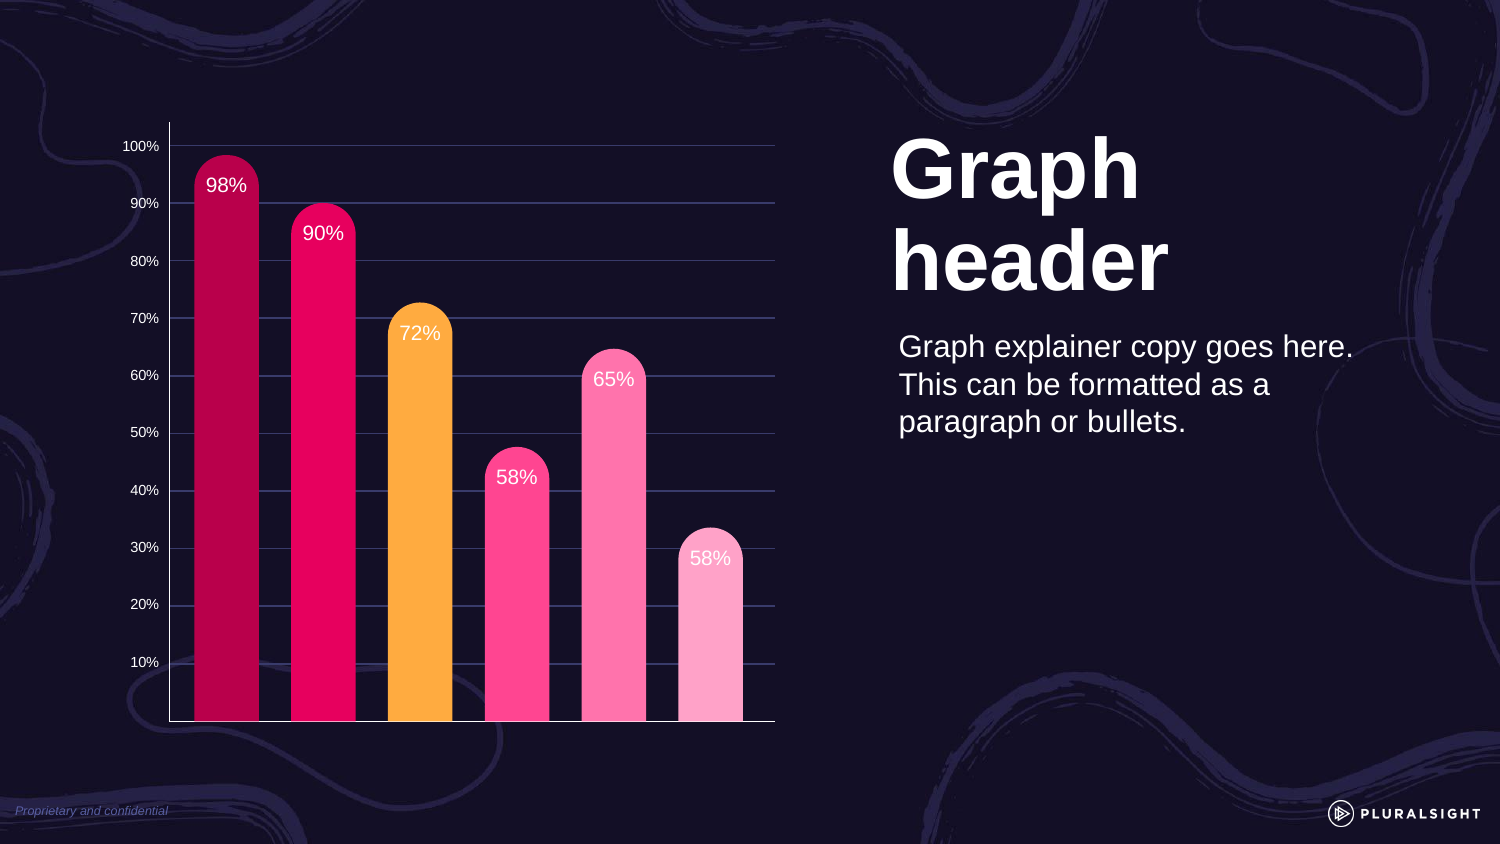

100%
90%
80%
70%
60%
50%
40%
30%
20%
10%
Graph header
98%
90%
72%
Graph explainer copy goes here. This can be formatted as a paragraph or bullets.
65%
58%
58%